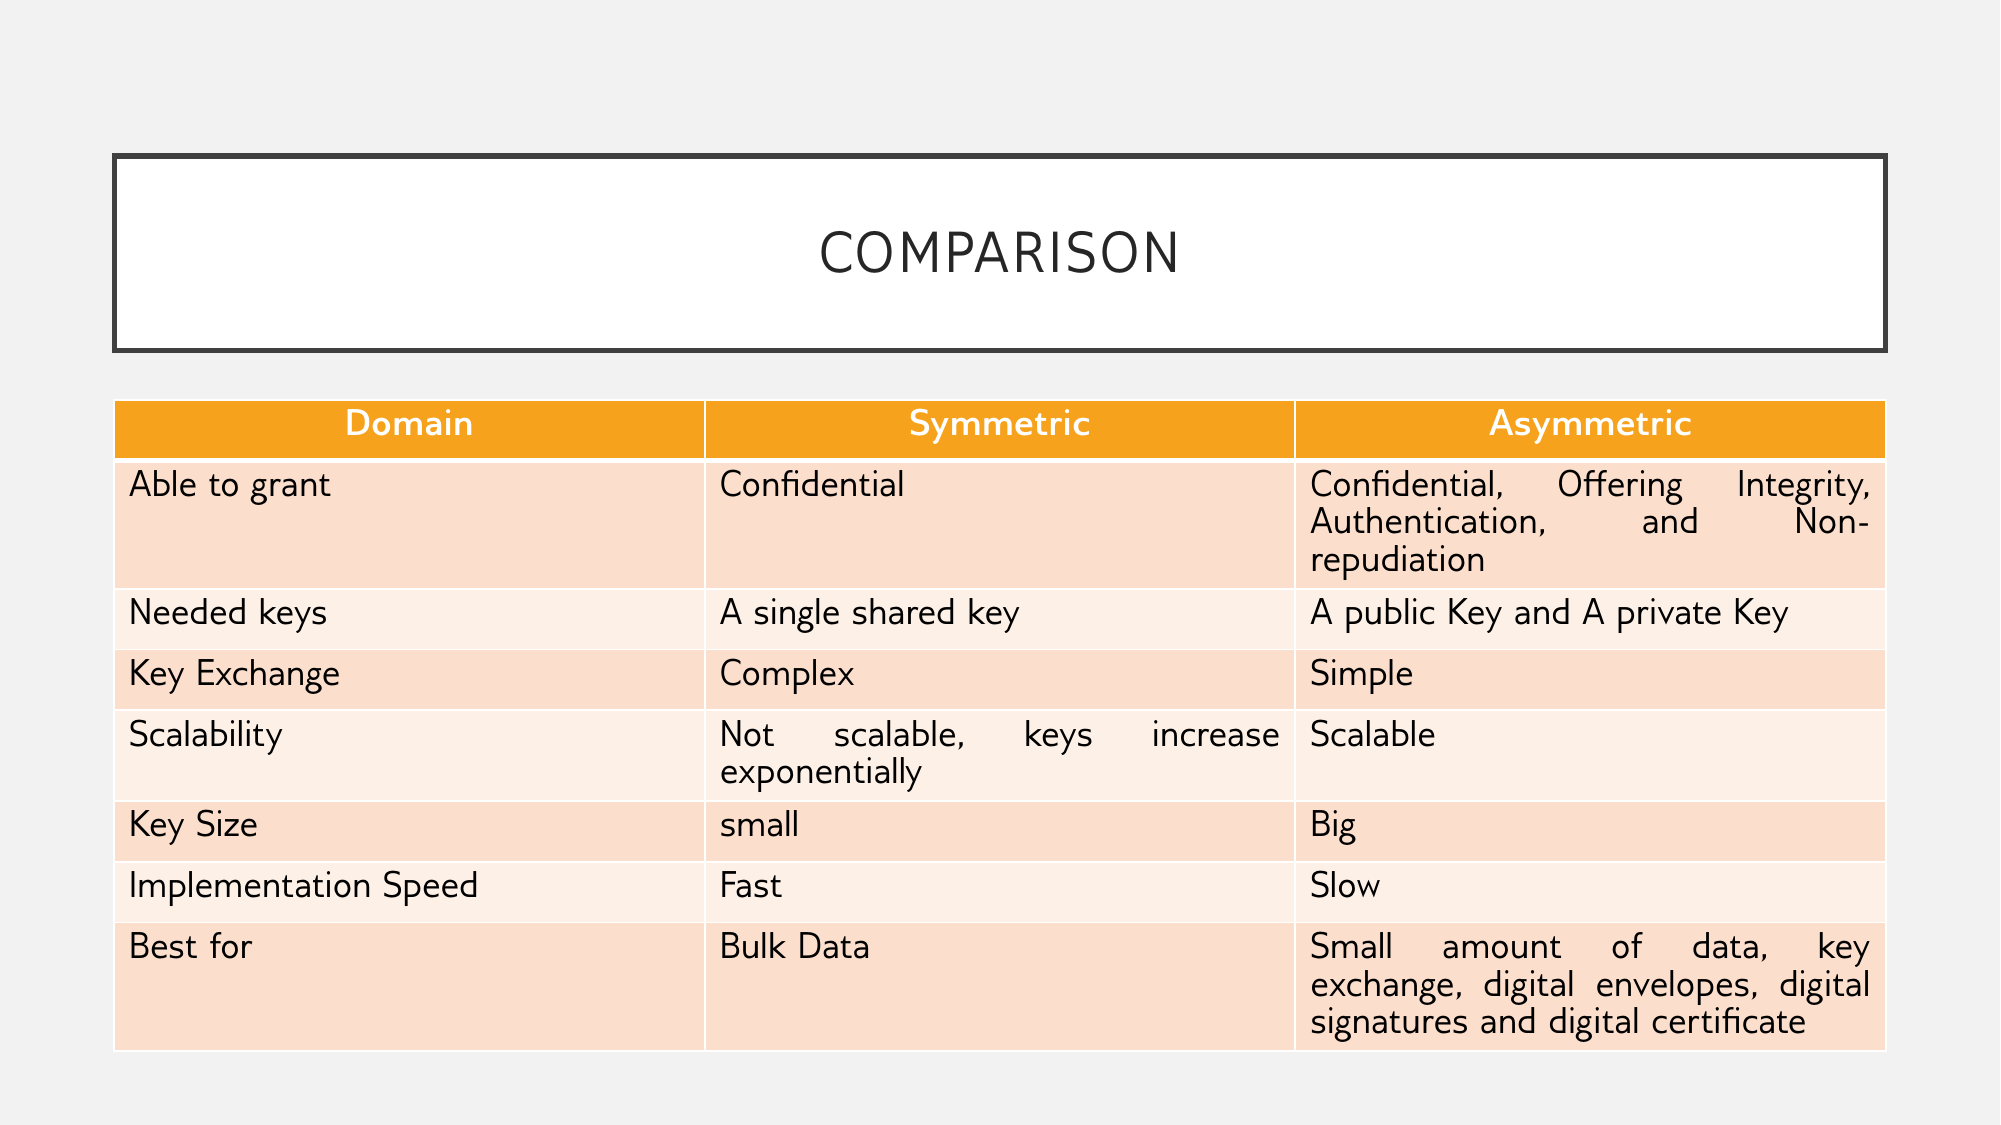

# comparison
| Domain | Symmetric | Asymmetric |
| --- | --- | --- |
| Able to grant | Confidential | Confidential, Offering Integrity, Authentication, and Non-repudiation |
| Needed keys | A single shared key | A public Key and A private Key |
| Key Exchange | Complex | Simple |
| Scalability | Not scalable, keys increase exponentially | Scalable |
| Key Size | small | Big |
| Implementation Speed | Fast | Slow |
| Best for | Bulk Data | Small amount of data, key exchange, digital envelopes, digital signatures and digital certificate |